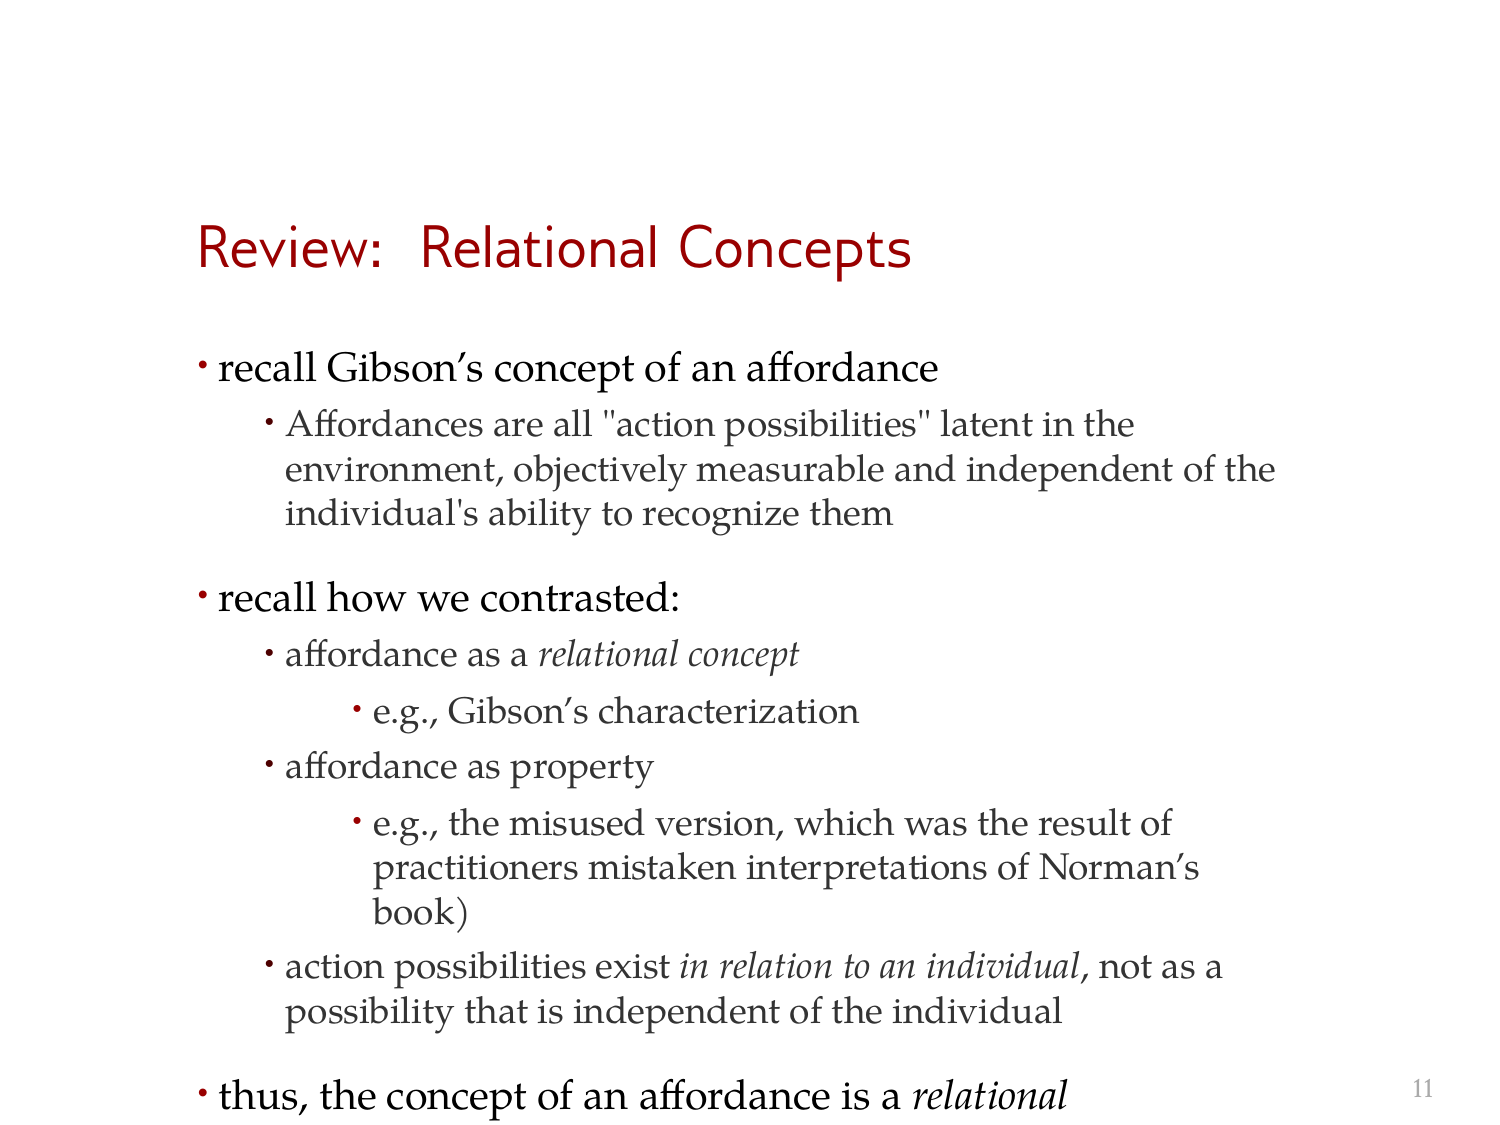

# Review:  Relational Concepts
recall Gibson’s concept of an affordance
Affordances are all "action possibilities" latent in the environment, objectively measurable and independent of the individual's ability to recognize them
recall how we contrasted:
affordance as a relational concept
e.g., Gibson’s characterization
affordance as property
e.g., the misused version, which was the result of practitioners mistaken interpretations of Norman’s book)
action possibilities exist in relation to an individual, not as a possibility that is independent of the individual
thus, the concept of an affordance is a relational

11